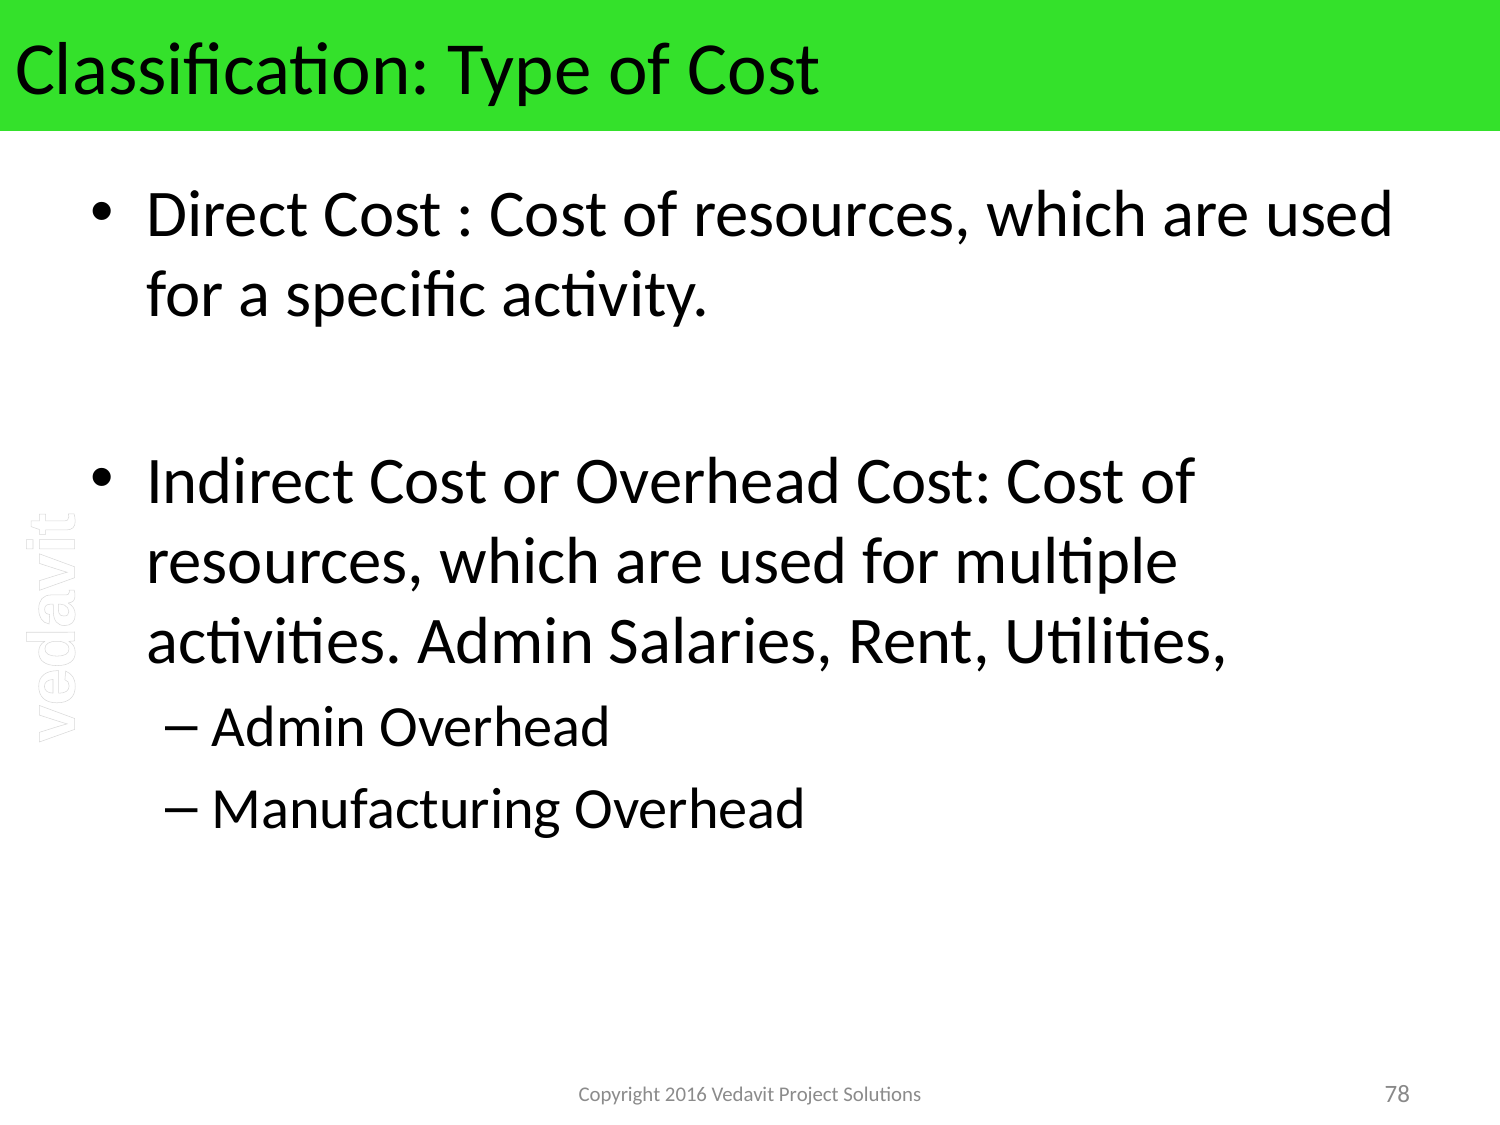

# Classification: Type of Cost
Direct Cost : Cost of resources, which are used for a specific activity.

Indirect Cost or Overhead Cost: Cost of resources, which are used for multiple activities. Admin Salaries, Rent, Utilities,
Admin Overhead
Manufacturing Overhead

Copyright 2016 Vedavit Project Solutions
78